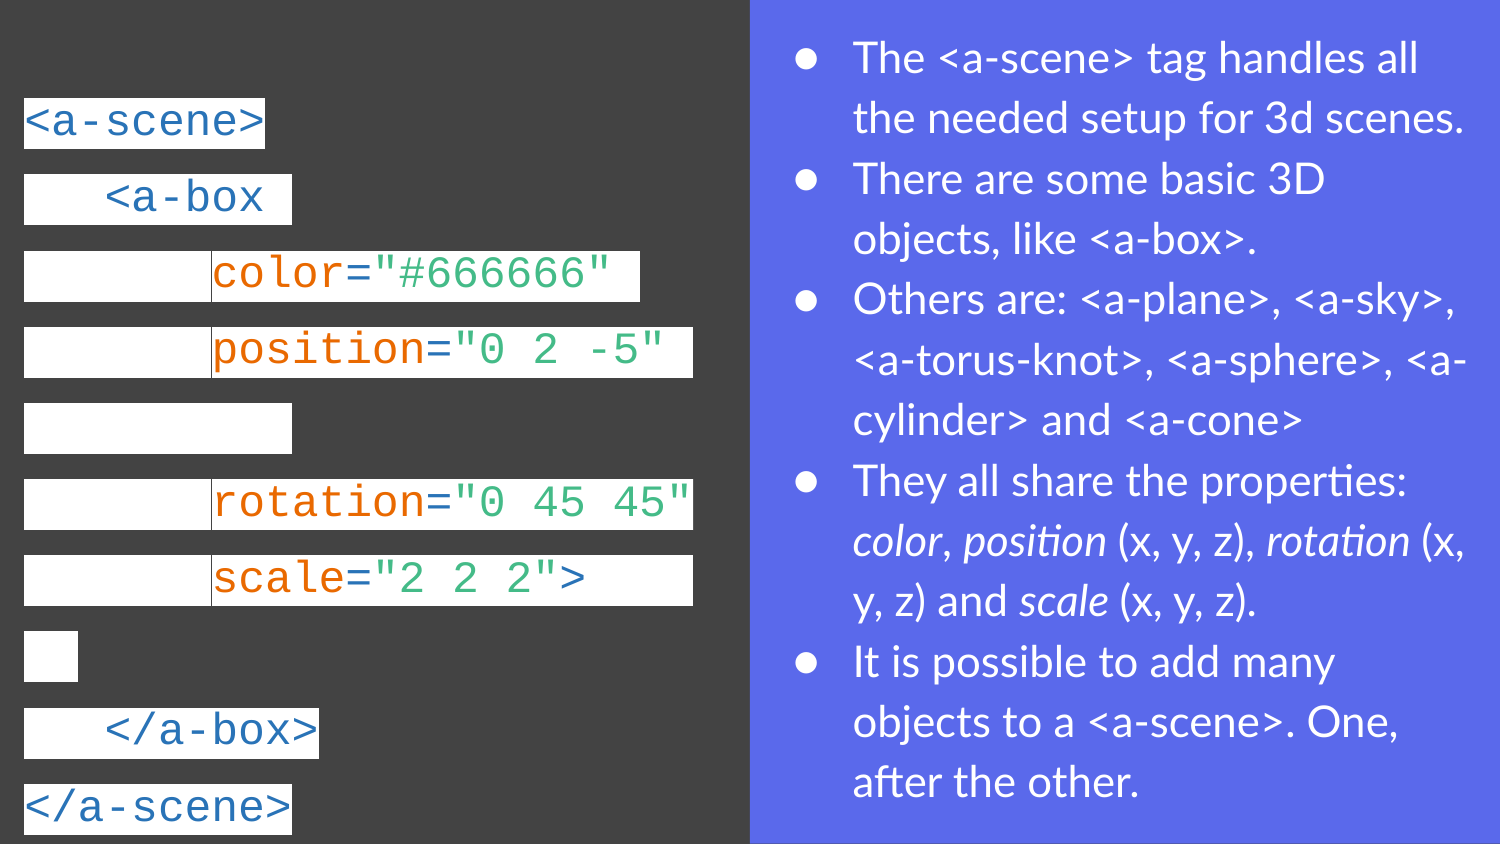

| <a-scene> <a-box color="#666666" position="0 2 -5" rotation="0 45 45" scale="2 2 2"> </a-box> </a-scene> |
| --- |

The <a-scene> tag handles all the needed setup for 3d scenes.
There are some basic 3D objects, like <a-box>.
Others are: <a-plane>, <a-sky>, <a-torus-knot>, <a-sphere>, <a-cylinder> and <a-cone>
They all share the properties: color, position (x, y, z), rotation (x, y, z) and scale (x, y, z).
It is possible to add many objects to a <a-scene>. One, after the other.